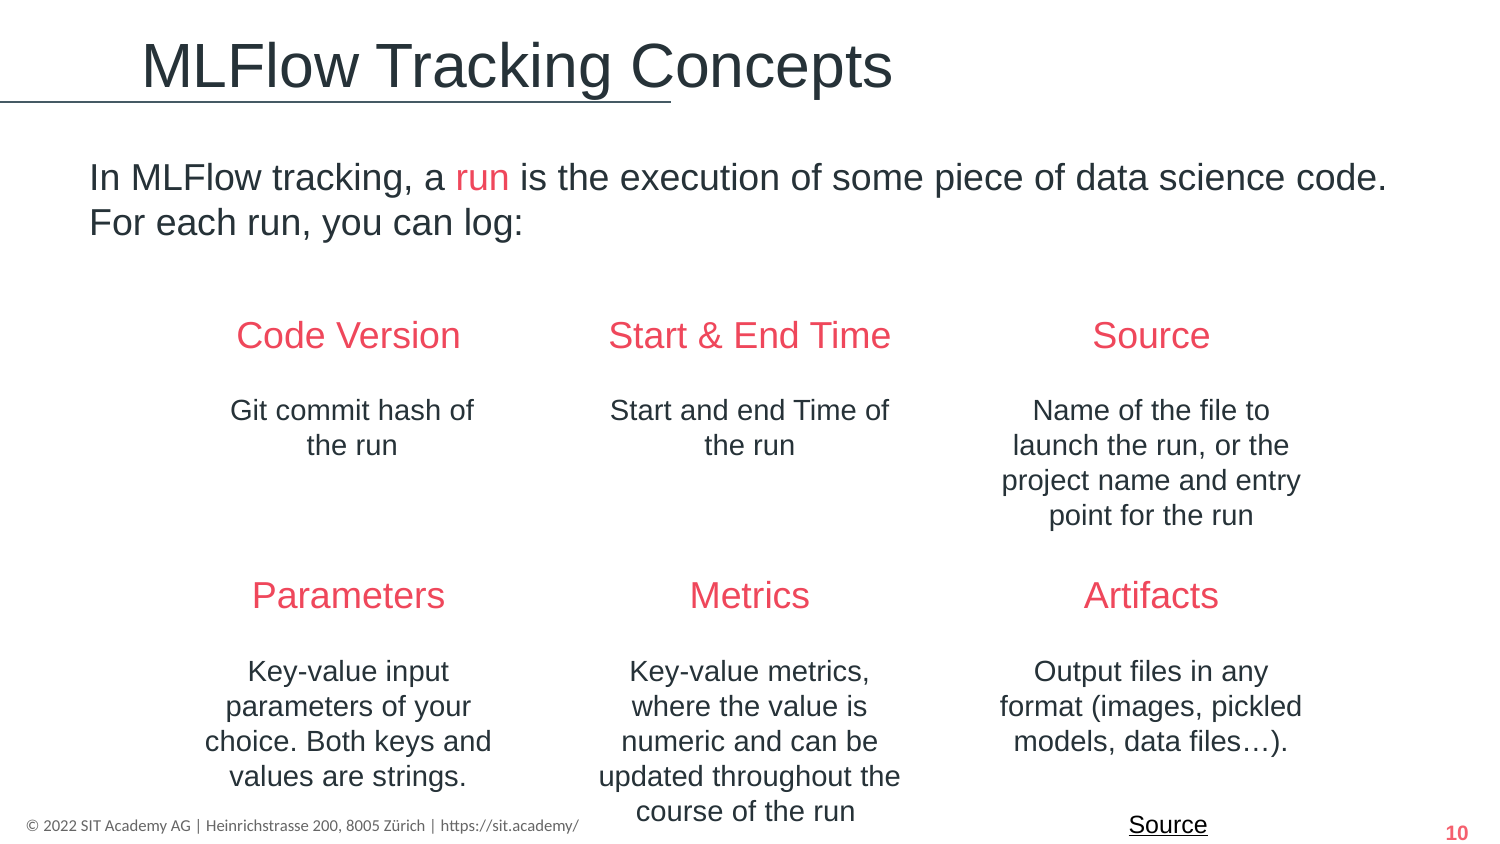

MLFlow Tracking Concepts
In MLFlow tracking, a run is the execution of some piece of data science code. For each run, you can log:
# Code Version
Start & End Time
Source
Git commit hash of the run
Start and end Time of the run
Name of the file to launch the run, or the project name and entry point for the run
Parameters
Metrics
Artifacts
Key-value input parameters of your choice. Both keys and values are strings.
Key-value metrics, where the value is numeric and can be updated throughout the course of the run
Output files in any format (images, pickled models, data files…).
Source